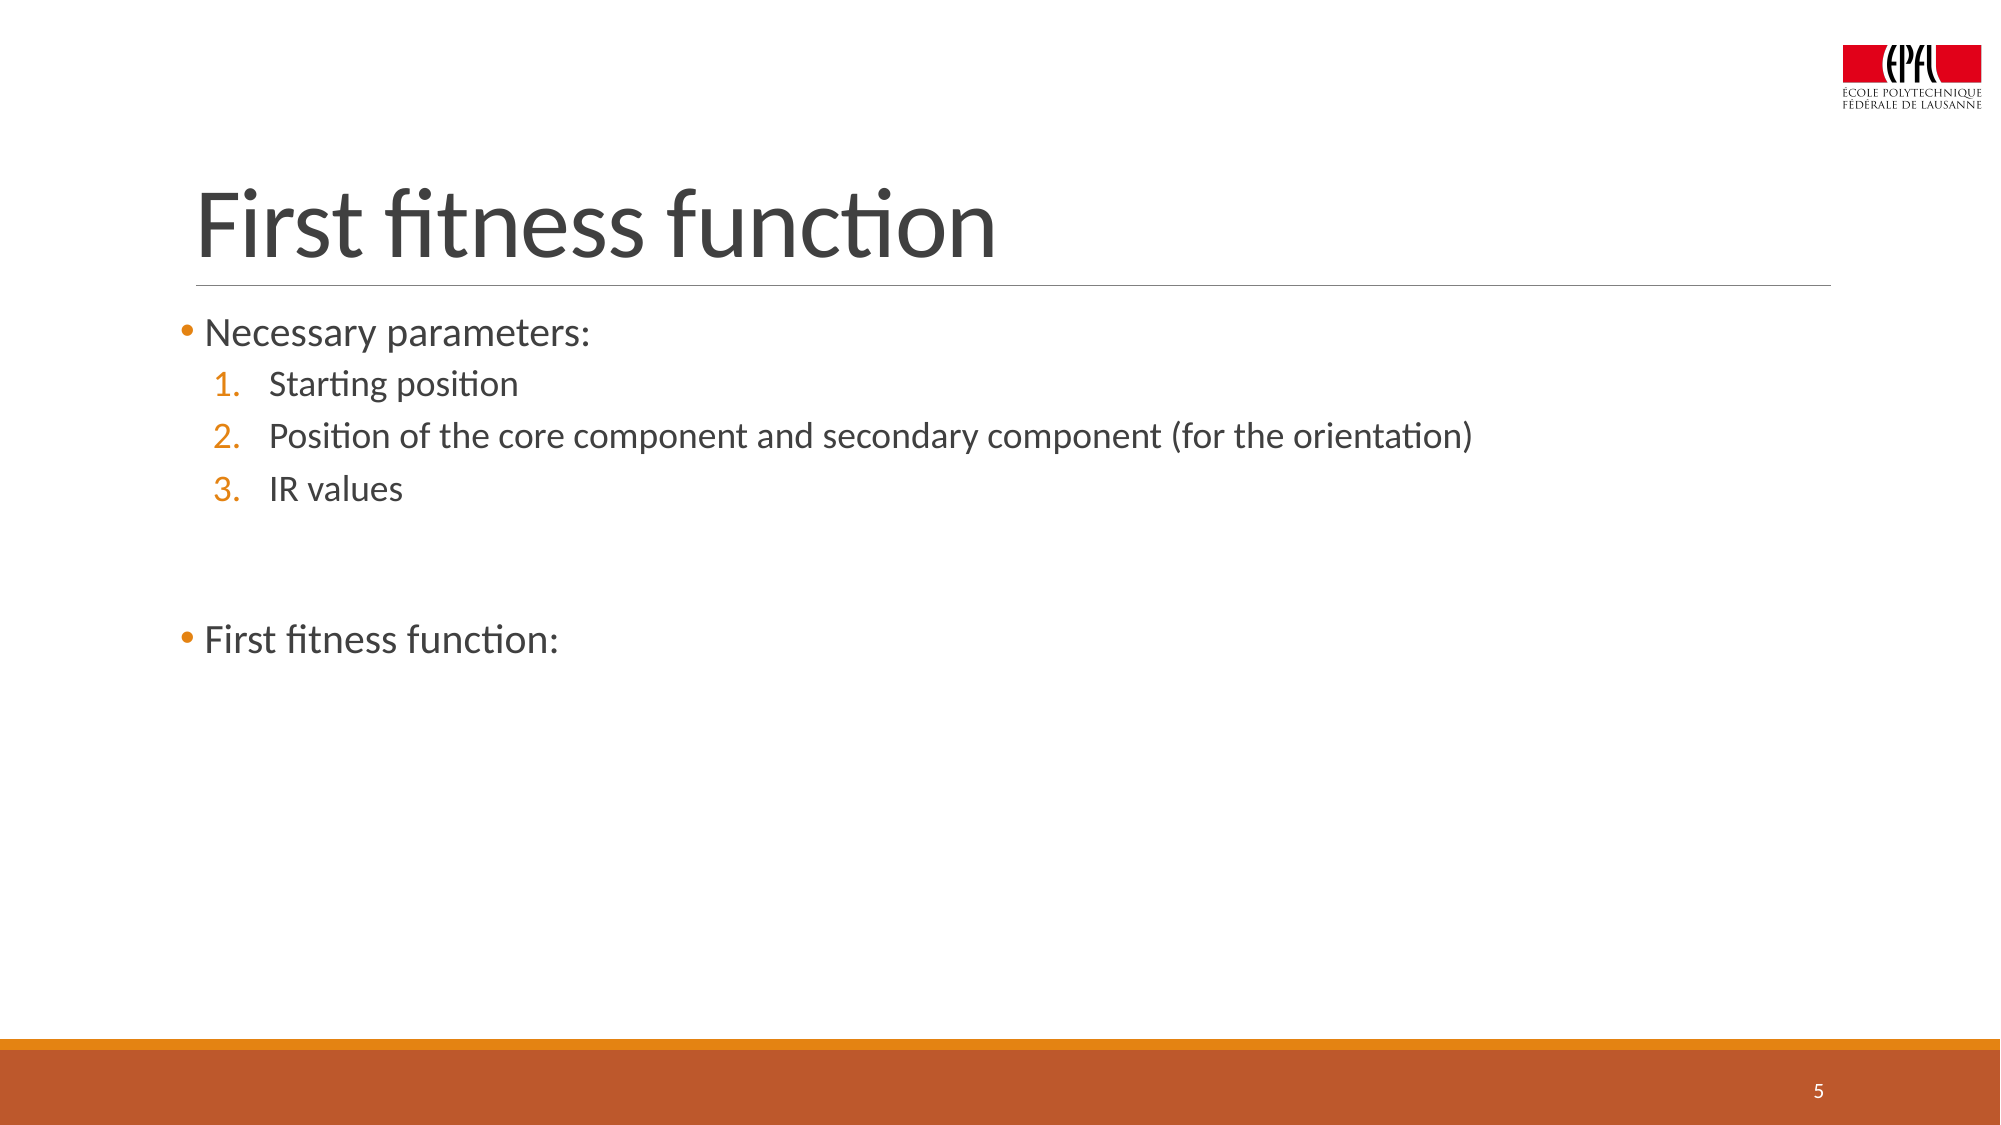

# First fitness function
 Necessary parameters:
Starting position
Position of the core component and secondary component (for the orientation)
IR values

 First fitness function:

5